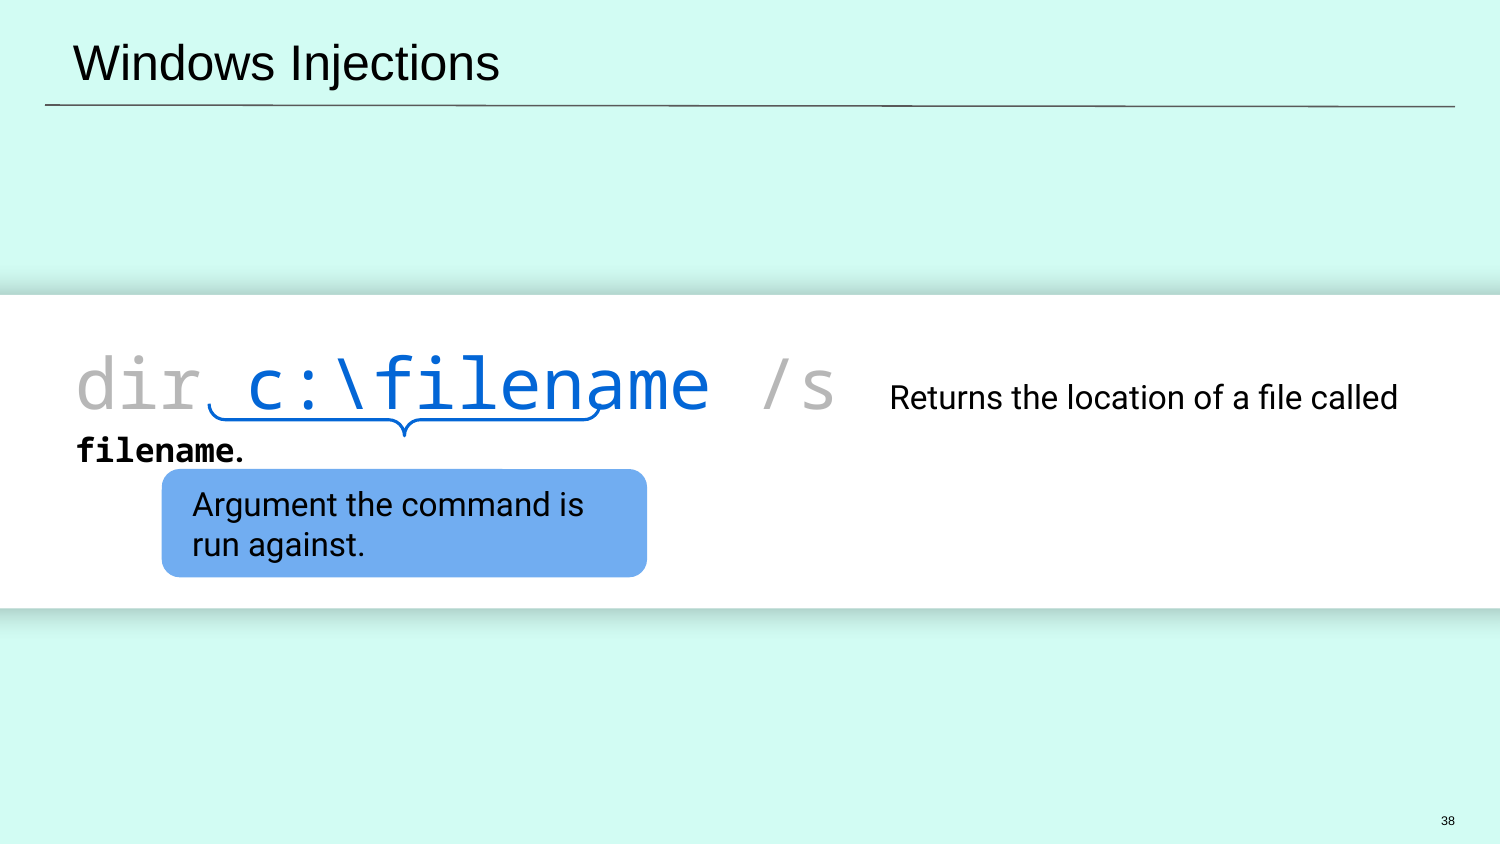

# Windows Injections

dir c:\filename /s      Returns the location of a file called filename.

Argument the command is run against.
38